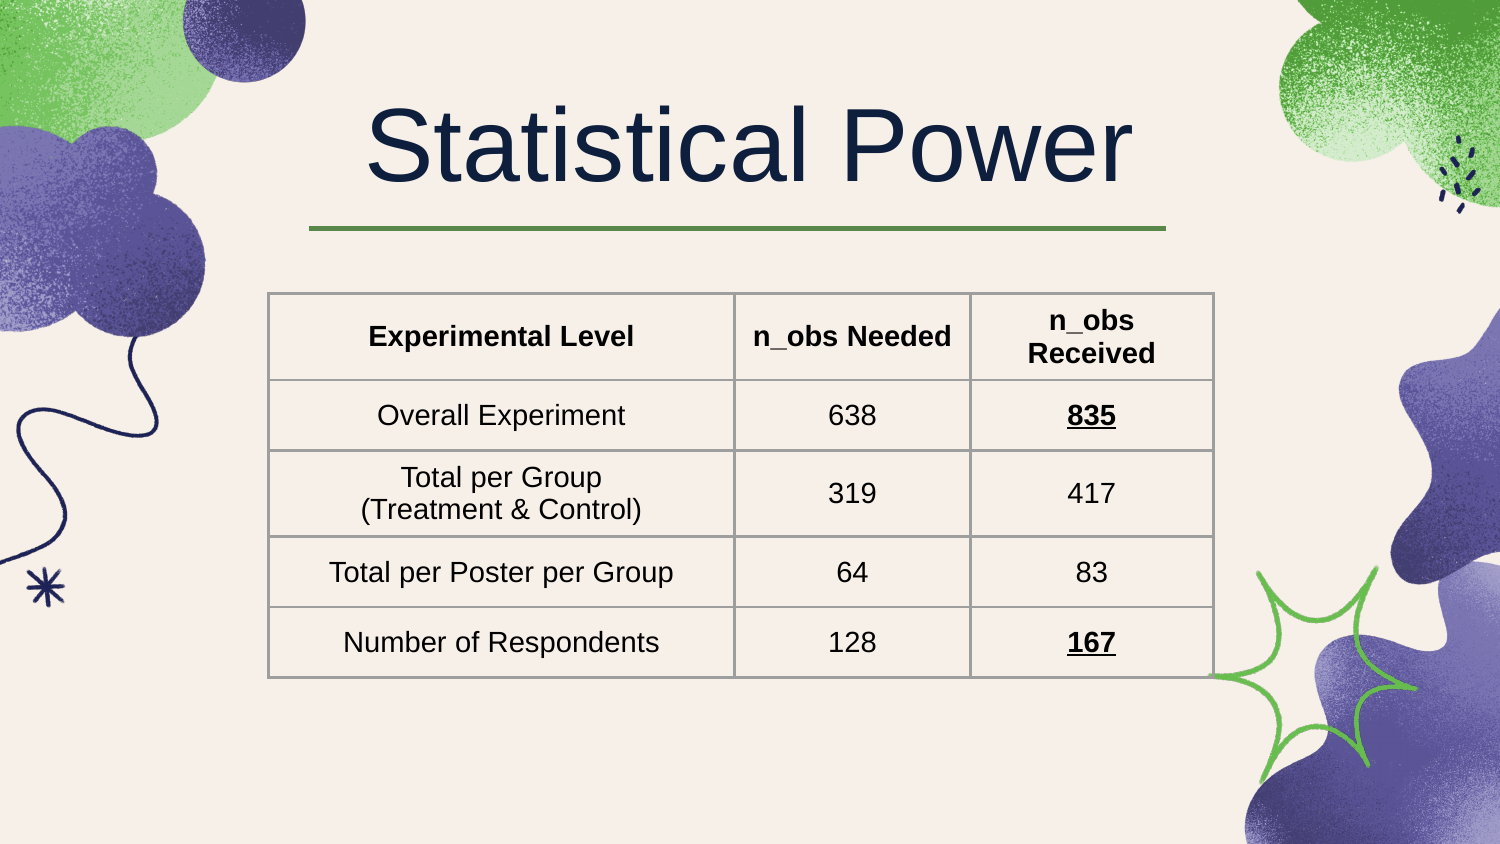

Statistical Power
| Experimental Level | n\_obs Needed | n\_obs Received |
| --- | --- | --- |
| Overall Experiment | 638 | 835 |
| Total per Group (Treatment & Control) | 319 | 417 |
| Total per Poster per Group | 64 | 83 |
| Number of Respondents | 128 | 167 |